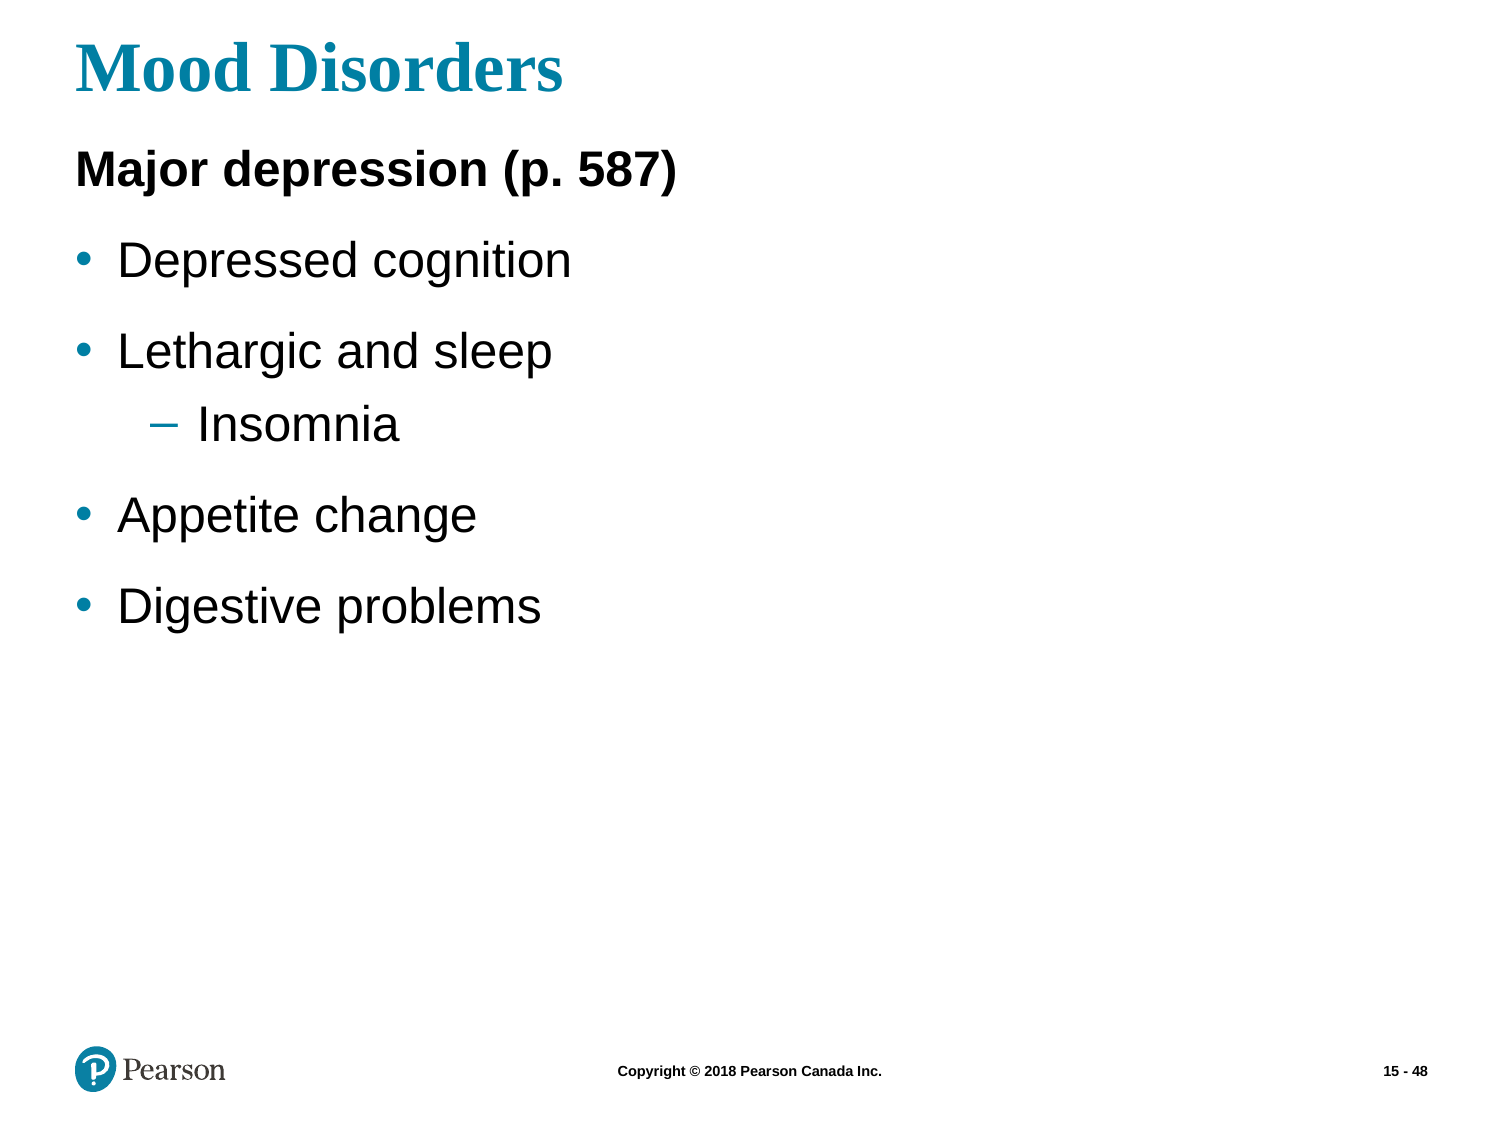

# Mood Disorders
Major depression (p. 587)
Depressed cognition
Lethargic and sleep
Insomnia
Appetite change
Digestive problems